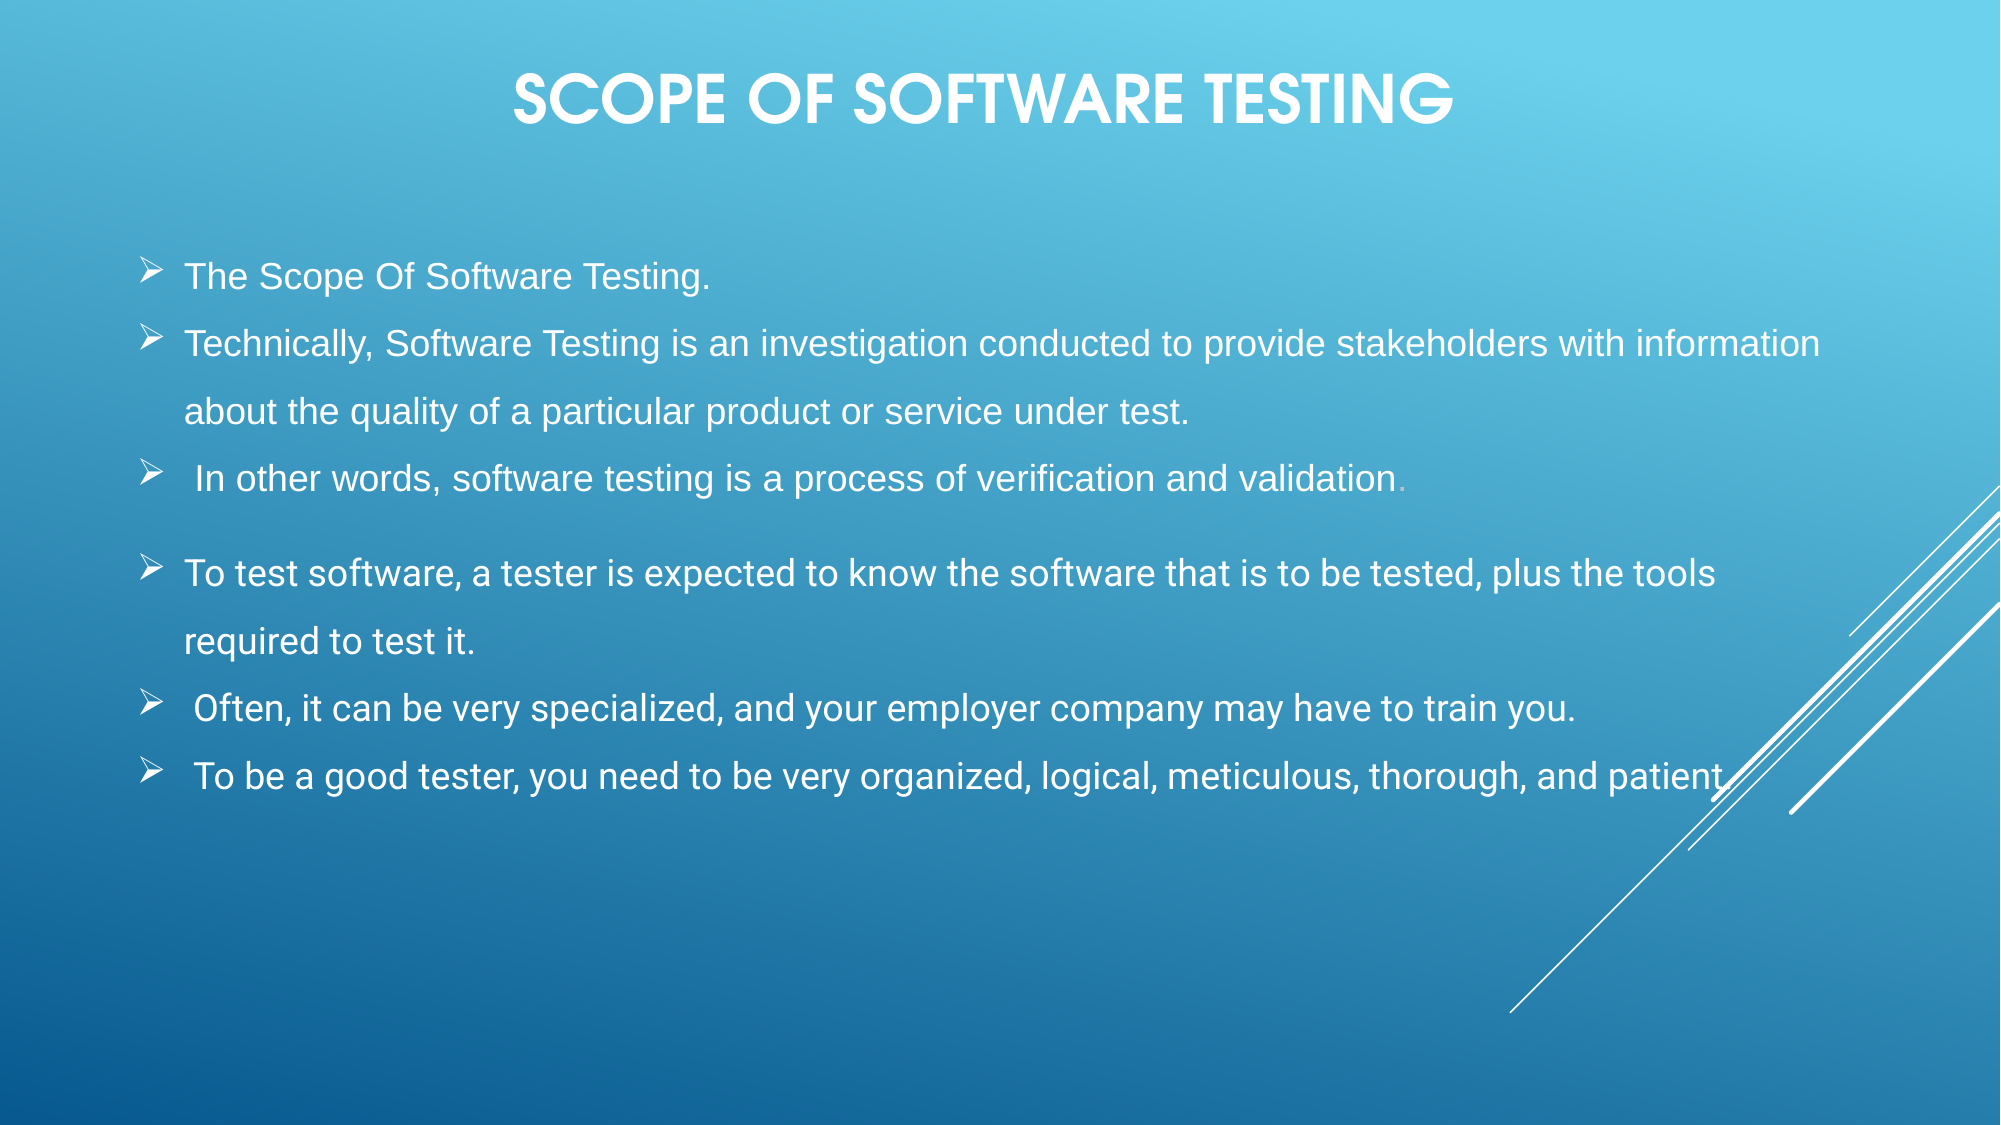

SCOPE OF SOFTWARE TESTING
The Scope Of Software Testing.
Technically, Software Testing is an investigation conducted to provide stakeholders with information about the quality of a particular product or service under test.
 In other words, software testing is a process of verification and validation.
To test software, a tester is expected to know the software that is to be tested, plus the tools required to test it.
 Often, it can be very specialized, and your employer company may have to train you.
 To be a good tester, you need to be very organized, logical, meticulous, thorough, and patient.